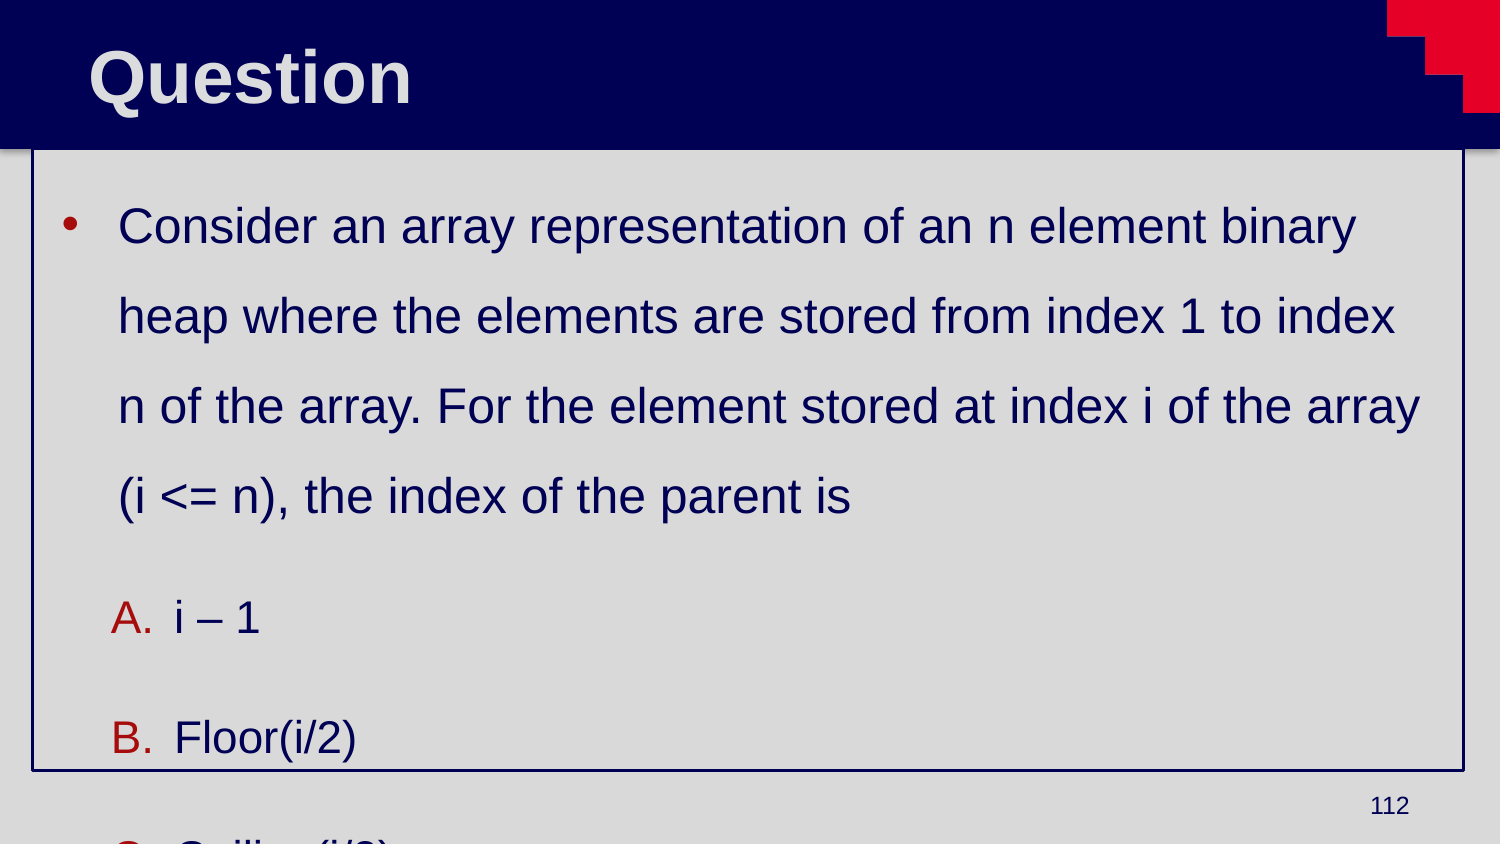

# Question
Consider an array representation of an n element binary heap where the elements are stored from index 1 to index n of the array. For the element stored at index i of the array (i <= n), the index of the parent is
i – 1
Floor(i/2)
Ceiling(i/2)
(i+1)/2
112